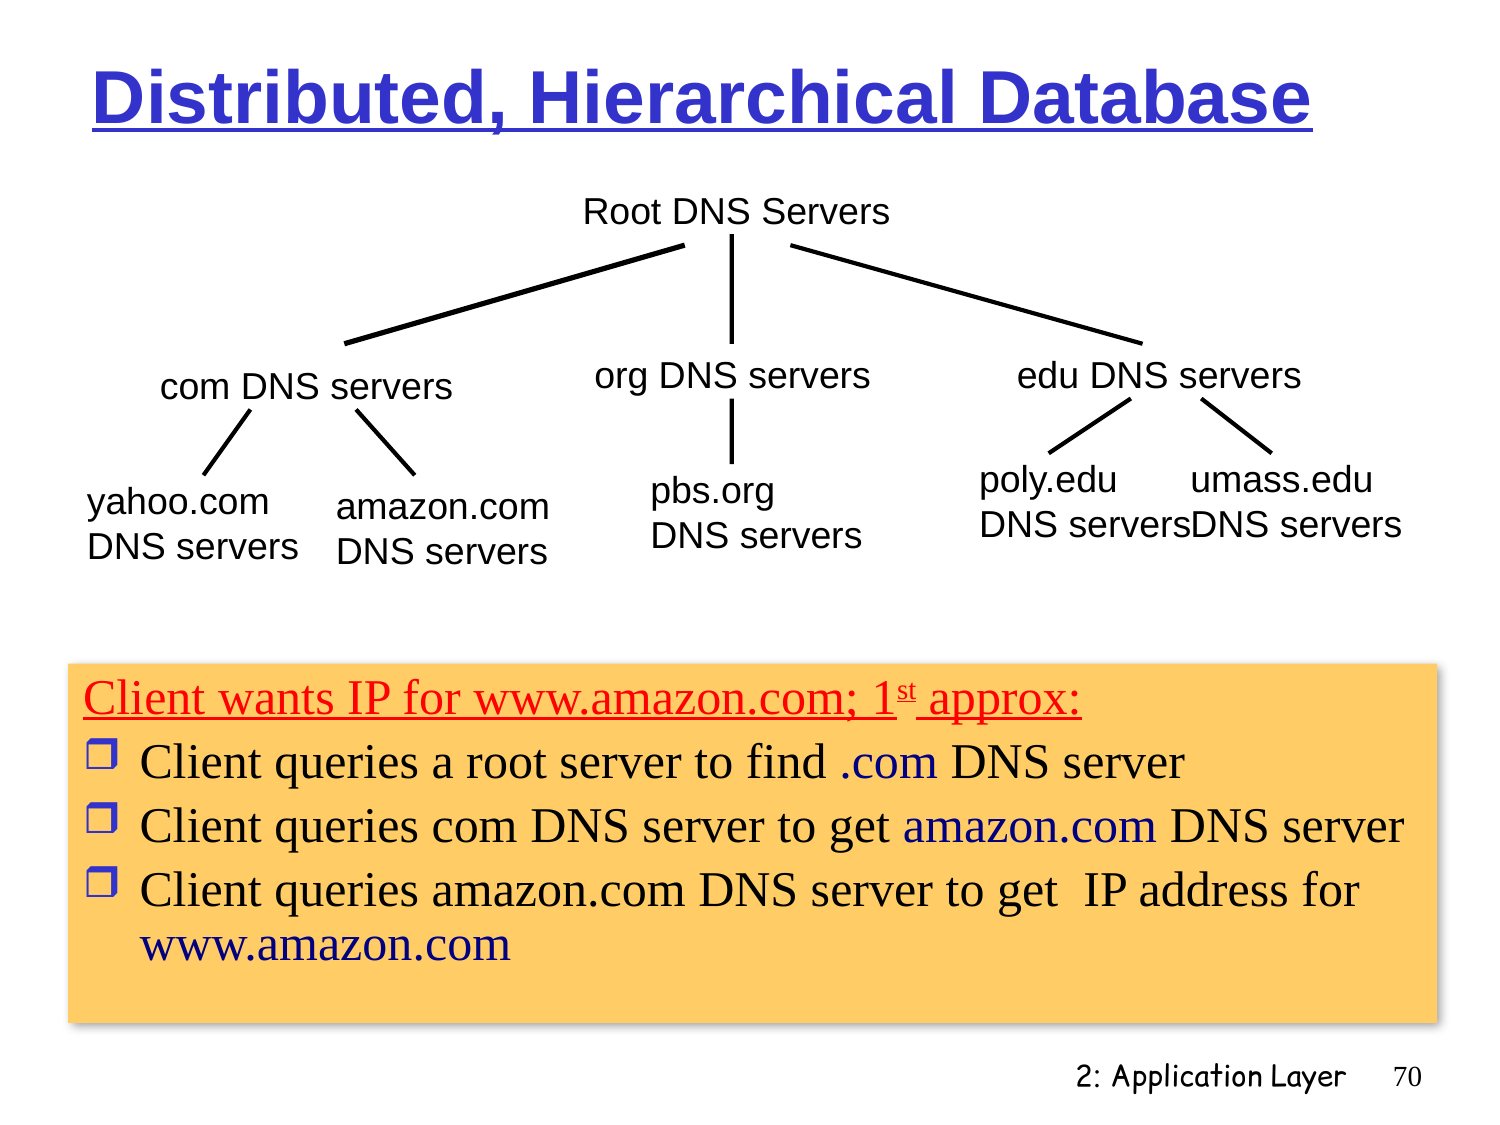

# Distributed, Hierarchical Database
Root DNS Servers

org DNS servers
edu DNS servers
com DNS servers

poly.edu
DNS servers
umass.edu
DNS servers
pbs.org
DNS servers
yahoo.com
DNS servers
amazon.com
DNS servers
Client wants IP for www.amazon.com; 1st approx:
Client queries a root server to find .com DNS server
Client queries com DNS server to get amazon.com DNS server
Client queries amazon.com DNS server to get  IP address for www.amazon.com
2: Application Layer
70